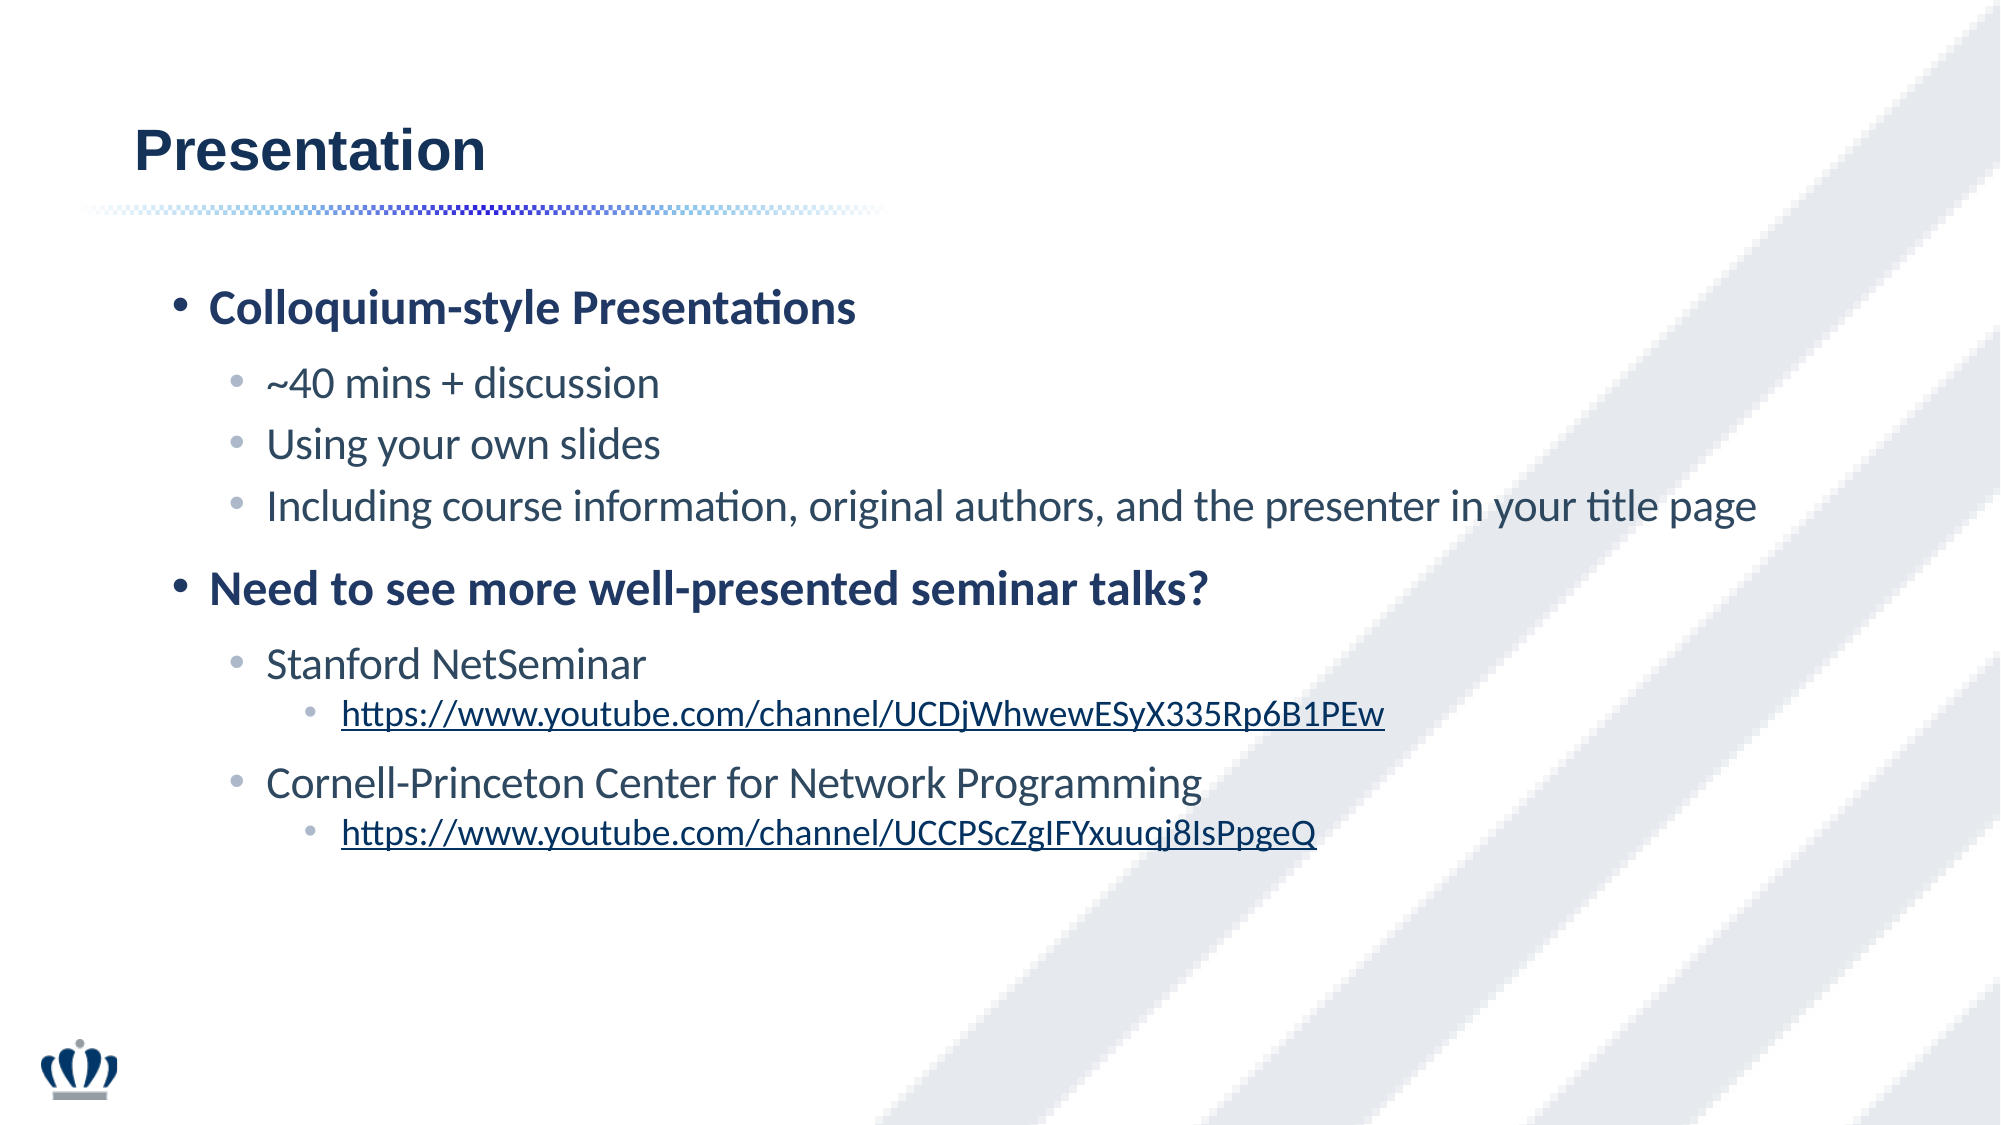

Presentation
Colloquium-style Presentations
~40 mins + discussion
Using your own slides
Including course information, original authors, and the presenter in your title page
Need to see more well-presented seminar talks?
Stanford NetSeminar
https://www.youtube.com/channel/UCDjWhwewESyX335Rp6B1PEw
Cornell-Princeton Center for Network Programming
https://www.youtube.com/channel/UCCPScZgIFYxuuqj8IsPpgeQ